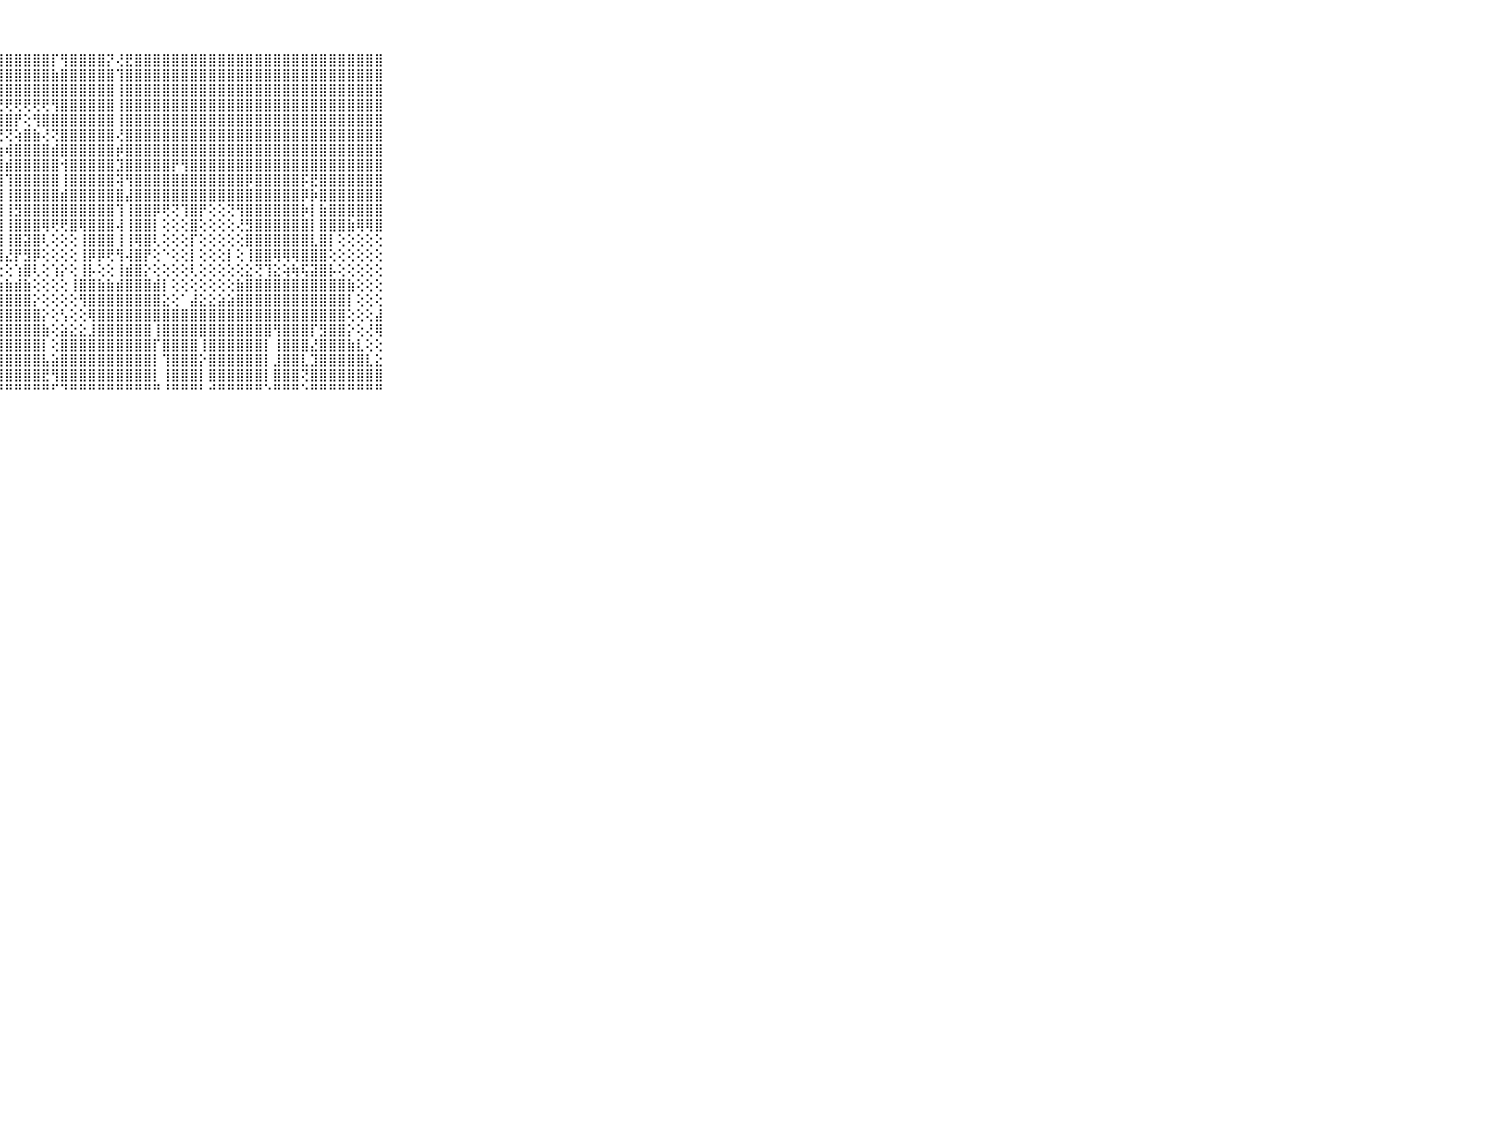

⠀⠀⠀⠀⠀⠀⠀⠀⠀⠀⠀⢕⣵⣧⢟⢻⣿⣿⣿⣿⣿⣿⣿⣿⣿⣿⣿⣿⣿⣿⣿⣿⣿⡏⢻⣿⣿⣿⣿⡝⢜⣟⣿⣿⣿⣿⣿⣿⣿⣿⣿⣿⣿⣿⣿⣿⣿⣿⣿⣿⣿⣿⣿⣿⣿⣿⣿⣿⣿⠀⠀⠀⠀⠀⠀⠀⠀⠀⠀⠀⠀
⠀⠀⠀⠀⠀⠀⠀⠀⠀⠀⠀⣾⣿⣿⣷⣾⣿⣿⣿⣿⣿⣿⣿⣿⣿⣿⣿⣿⣿⣿⣿⣿⣿⣷⣿⣿⣿⣿⣿⣿⢹⣿⣿⣿⣿⣿⣿⣿⣿⣿⣿⣿⣿⣿⣿⣿⣿⣿⣿⣿⣿⣿⣿⣿⣿⣿⣿⣿⣿⠀⠀⠀⠀⠀⠀⠀⠀⠀⠀⠀⠀
⠀⠀⠀⠀⠀⠀⠀⠀⠀⠀⠀⣿⣿⣿⣿⣿⣿⣿⣿⣿⣿⣿⣿⣿⣿⣿⣿⣿⣿⣿⣿⣿⣿⣿⣿⣿⣿⣿⣿⣿⢸⣿⣿⣿⣿⣿⣿⣿⣿⣿⣿⣿⣿⣿⣿⣿⣿⣿⣿⣿⣿⣿⣿⣿⣿⣿⣿⣿⣿⠀⠀⠀⠀⠀⠀⠀⠀⠀⠀⠀⠀
⠀⠀⠀⠀⠀⠀⠀⠀⠀⠀⠀⣿⣿⣿⣿⡿⢿⢿⢿⢿⢿⢻⣿⢿⢟⢟⢟⢟⢟⢟⢟⢟⢟⢻⣿⣿⣿⣿⣿⣿⢸⣿⣿⣿⣿⣿⣿⣿⣿⣿⣿⣿⣿⣿⣿⣿⣿⣿⣿⣿⣿⣿⣿⣿⣿⣿⣿⣿⣿⠀⠀⠀⠀⠀⠀⠀⠀⠀⠀⠀⠀
⠀⠀⠀⠀⠀⠀⠀⠀⠀⠀⠀⣿⣿⣿⣿⣇⣵⡷⢇⢳⣾⣟⣿⡿⢇⢻⣿⣿⣿⡟⢕⢻⣿⣿⣿⣿⣿⣿⣿⣿⢸⣿⣿⣿⣿⣿⣿⣿⣿⣿⣿⣿⣿⣿⣿⣿⣿⣿⣿⣿⣿⣿⣿⣿⣿⣿⣿⣿⣿⠀⠀⠀⠀⠀⠀⠀⠀⠀⠀⠀⠀
⠀⠀⠀⠀⠀⠀⠀⠀⠀⠀⠀⣿⣿⣿⣿⡏⢝⢱⣾⣷⢝⢝⢝⢱⣿⣷⢜⢝⢝⢵⣿⣷⢜⢝⣿⣿⣿⣿⣿⣿⢜⣿⣿⣿⣿⣿⣿⣿⣿⣿⣿⣿⣿⣿⣿⣿⣿⣿⣿⣿⣿⣿⣿⣿⣿⣿⣿⣿⣿⠀⠀⠀⠀⠀⠀⠀⠀⠀⠀⠀⠀
⠀⠀⠀⠀⠀⠀⠀⠀⠀⠀⠀⣿⣿⣿⣿⡇⢵⣿⣿⣿⣿⣷⢱⣿⣿⣿⣿⣷⢾⣿⣿⣿⣿⣾⣿⣿⣿⣿⣿⣿⡾⣿⣿⣿⣿⣿⣿⣿⣿⣿⣿⣿⣿⣿⣿⣿⣿⣿⣿⣿⣿⣿⣿⣿⣿⣿⣿⣿⣿⠀⠀⠀⠀⠀⠀⠀⠀⠀⠀⠀⠀
⠀⠀⠀⠀⠀⠀⠀⠀⠀⠀⠀⣿⣿⣿⣿⡇⢸⣿⣿⣿⣿⣟⢸⣿⣿⣿⣿⣿⣾⣿⣿⣿⣿⣿⢺⣿⣿⣿⣿⣿⣹⣿⣿⣿⣿⣿⡟⢻⣿⣿⣿⣿⣿⣿⣿⣿⣿⣿⣿⣿⣿⣿⣿⣿⣿⣿⣿⣿⣿⠀⠀⠀⠀⠀⠀⠀⠀⠀⠀⠀⠀
⠀⠀⠀⠀⠀⠀⠀⠀⠀⠀⠀⣿⣿⣿⣿⢇⢸⣿⣿⡿⣿⣿⢸⣿⣿⣿⣿⣿⢹⣿⣿⣿⣿⣿⢸⣿⣿⣿⣿⣿⢽⢻⣿⣿⣿⣿⣿⣿⣿⣿⣿⣿⣿⣿⡿⣿⣿⣿⣿⣿⡯⣟⣿⣿⣿⣿⣿⣿⣿⠀⠀⠀⠀⠀⠀⠀⠀⠀⠀⠀⠀
⠀⠀⠀⠀⠀⠀⠀⠀⠀⠀⠀⣿⣿⣿⣿⡇⢸⣿⣿⣿⣿⣟⢸⣿⣿⣿⣿⣿⢸⣿⣿⣿⣿⣿⣾⣿⣿⣿⣿⣿⣿⣼⣿⣿⣿⣿⣿⣿⣿⣿⣿⣿⣿⣿⣿⣿⣿⣿⣿⣿⡿⡷⣿⣿⣿⣿⣿⣿⣿⠀⠀⠀⠀⠀⠀⠀⠀⠀⠀⠀⠀
⠀⠀⠀⠀⠀⠀⠀⠀⠀⠀⠀⣿⣿⣷⣿⡇⢱⣿⣿⣿⣿⡯⢸⡿⢿⢟⢻⢿⢸⣻⣿⣿⣿⣿⣿⣿⣿⣿⣿⣿⢹⢸⣿⣿⡿⢟⢝⢹⣿⡟⢕⢕⢝⢻⣿⣿⣿⣿⣿⣿⡷⡇⣷⣿⣿⣿⣿⣿⣿⠀⠀⠀⠀⠀⠀⠀⠀⠀⠀⠀⠀
⠀⠀⠀⠀⠀⠀⠀⠀⠀⠀⠀⣿⣿⢯⢿⢕⢸⢿⢿⢿⢿⢕⢸⡇⢕⢕⢕⢸⢸⣿⣿⣿⢿⢟⢟⣿⢿⣿⣿⣿⢼⢸⣿⣿⡇⢕⢕⢕⣿⢕⢕⢕⢕⢜⣻⣿⣿⣿⣿⣿⣿⡇⣿⣿⣿⣷⢿⢿⣿⠀⠀⠀⠀⠀⠀⠀⠀⠀⠀⠀⠀
⠀⠀⠀⠀⠀⠀⠀⠀⠀⠀⠀⣿⣿⣟⢟⢕⢜⣿⣿⣿⡟⢜⢸⡇⢕⢕⢕⣸⢸⣿⣽⣿⢇⢕⢕⢕⢸⣿⣿⣿⢸⢸⢿⣿⢇⢕⢕⢕⡏⢕⢕⢕⢕⢕⣿⣿⣿⣿⣿⣿⣿⣇⣿⡇⢕⢕⢕⢕⢕⠀⠀⠀⠀⠀⠀⠀⠀⠀⠀⠀⠀
⠀⠀⠀⠀⠀⠀⠀⠀⠀⠀⠀⢿⢿⢵⢕⢕⢕⢵⢕⢱⢕⢕⣸⢧⢵⢵⣵⣼⣜⡟⣻⡿⢕⢕⢕⢕⢸⡿⡿⢟⢻⢼⣿⡟⢕⠑⢕⢕⡇⢕⢕⢕⡇⢕⢸⣿⣿⢿⢿⢿⣿⣿⣿⢕⢕⢕⢕⢕⢕⠀⠀⠀⠀⠀⠀⠀⠀⠀⠀⠀⠀
⠀⠀⠀⠀⠀⠀⠀⠀⠀⠀⠀⢕⢕⢕⢕⢕⢕⣕⣕⢕⢕⢕⢕⢕⢕⢕⣱⣕⢕⢱⣿⢇⢕⢱⡕⢕⢸⡧⢕⢕⢸⣾⣿⡕⢕⢕⢕⢕⢇⢕⢕⢕⢕⢕⣕⢝⢹⣕⢵⢷⢯⣽⣿⡧⢕⢕⢕⢕⢕⠀⠀⠀⠀⠀⠀⠀⠀⠀⠀⠀⠀
⠀⠀⠀⠀⠀⠀⠀⠀⠀⠀⠀⣵⣷⣷⣷⣷⣷⣷⣷⣷⣷⣷⣷⣷⣷⣷⣷⣷⣷⣾⣷⢕⢕⢕⢕⢸⣿⣿⣷⣷⣾⣿⣿⣿⣾⡇⢕⢕⢕⢕⢕⢕⢕⣷⣿⣿⣿⣿⣿⣿⣿⣿⣿⣿⣿⣷⢕⢕⢕⠀⠀⠀⠀⠀⠀⠀⠀⠀⠀⠀⠀
⠀⠀⠀⠀⠀⠀⠀⠀⠀⠀⠀⣿⣿⣿⣿⣿⣿⣿⣿⣿⣿⣿⣿⣿⣿⣿⣿⣿⣿⣿⣿⡕⢕⢕⢕⢕⢻⣿⣿⣿⣿⣿⣿⣿⣿⣕⢕⠁⣼⣕⣕⣵⣵⣿⣿⣿⣿⣿⣿⣿⣿⣿⣿⣿⣿⡇⢕⢕⢕⠀⠀⠀⠀⠀⠀⠀⠀⠀⠀⠀⠀
⠀⠀⠀⠀⠀⠀⠀⠀⠀⠀⠀⣿⣿⣿⣿⣿⣿⣿⣿⣿⣿⣿⣿⣿⣿⣿⣿⣿⣿⣿⣿⣿⡕⢕⢣⢕⢕⢿⣿⣿⣿⣿⣿⣿⣿⣿⣿⣿⣿⣿⣿⣿⣿⣿⣿⣿⣿⣿⣿⣿⣿⣿⣿⣿⣿⢕⢕⢕⣼⠀⠀⠀⠀⠀⠀⠀⠀⠀⠀⠀⠀
⠀⠀⠀⠀⠀⠀⠀⠀⠀⠀⠀⣿⣿⣿⣿⣿⣿⣿⣿⣿⣿⣿⣿⣿⣿⣿⣿⣿⣿⣿⣿⣿⣷⢕⣵⣕⣕⣸⣿⣿⣿⣿⣿⣿⢸⣿⣿⣿⣿⣿⣿⣿⣿⣿⣿⣿⣿⢻⣿⣿⣿⡏⣻⣿⣿⡕⢕⢜⢿⠀⠀⠀⠀⠀⠀⠀⠀⠀⠀⠀⠀
⠀⠀⠀⠀⠀⠀⠀⠀⠀⠀⠀⣿⣿⣿⣿⣿⣿⣿⣿⣿⣿⣿⣿⣿⣿⣿⣿⣿⣿⣿⣿⣿⡇⢕⣿⣿⣿⣿⣿⣿⣿⣿⣿⣿⡏⣿⣿⣿⣿⢸⣿⣿⣿⣿⣿⣿⡇⢸⣿⣿⣿⣜⣿⣿⣿⣷⣇⢕⢕⠀⠀⠀⠀⠀⠀⠀⠀⠀⠀⠀⠀
⠀⠀⠀⠀⠀⠀⠀⠀⠀⠀⠀⣿⣿⣿⣿⣿⣿⣿⣿⣿⣿⣿⣿⣿⣿⣿⣿⣿⣿⣿⣿⣿⣧⣵⣿⣿⣿⣿⣿⣿⣿⣿⣿⣿⡇⢹⣿⣿⣿⡕⣿⣿⣿⣿⣿⣿⡇⣸⣿⣿⣇⣹⣿⣿⣿⣿⣿⣇⣕⠀⠀⠀⠀⠀⠀⠀⠀⠀⠀⠀⠀
⠀⠀⠀⠀⠀⠀⠀⠀⠀⠀⠀⣿⣿⣿⣿⣿⣿⣿⣿⣿⣿⣿⣿⢿⣿⣿⣿⣿⣿⣿⣿⣿⣟⢻⣿⣿⣿⣿⣿⣿⣿⣿⣿⣿⡇⢸⣿⣿⣿⡇⣿⣿⣿⣿⣿⣿⡇⣿⣿⣿⢝⣿⣿⣿⣿⣿⣿⣿⣿⠀⠀⠀⠀⠀⠀⠀⠀⠀⠀⠀⠀
⠀⠀⠀⠀⠀⠀⠀⠀⠀⠀⠀⠛⠛⠛⠛⠛⠛⠛⠛⠛⠛⠛⠛⠘⠛⠛⠛⠛⠛⠛⠛⠛⠛⠋⠙⠛⠛⠛⠛⠛⠛⠛⠛⠛⠛⠘⠛⠛⠛⠃⠚⠛⠛⠛⠛⠛⠑⠛⠛⠛⠑⠛⠛⠛⠛⠛⠛⠛⠛⠀⠀⠀⠀⠀⠀⠀⠀⠀⠀⠀⠀